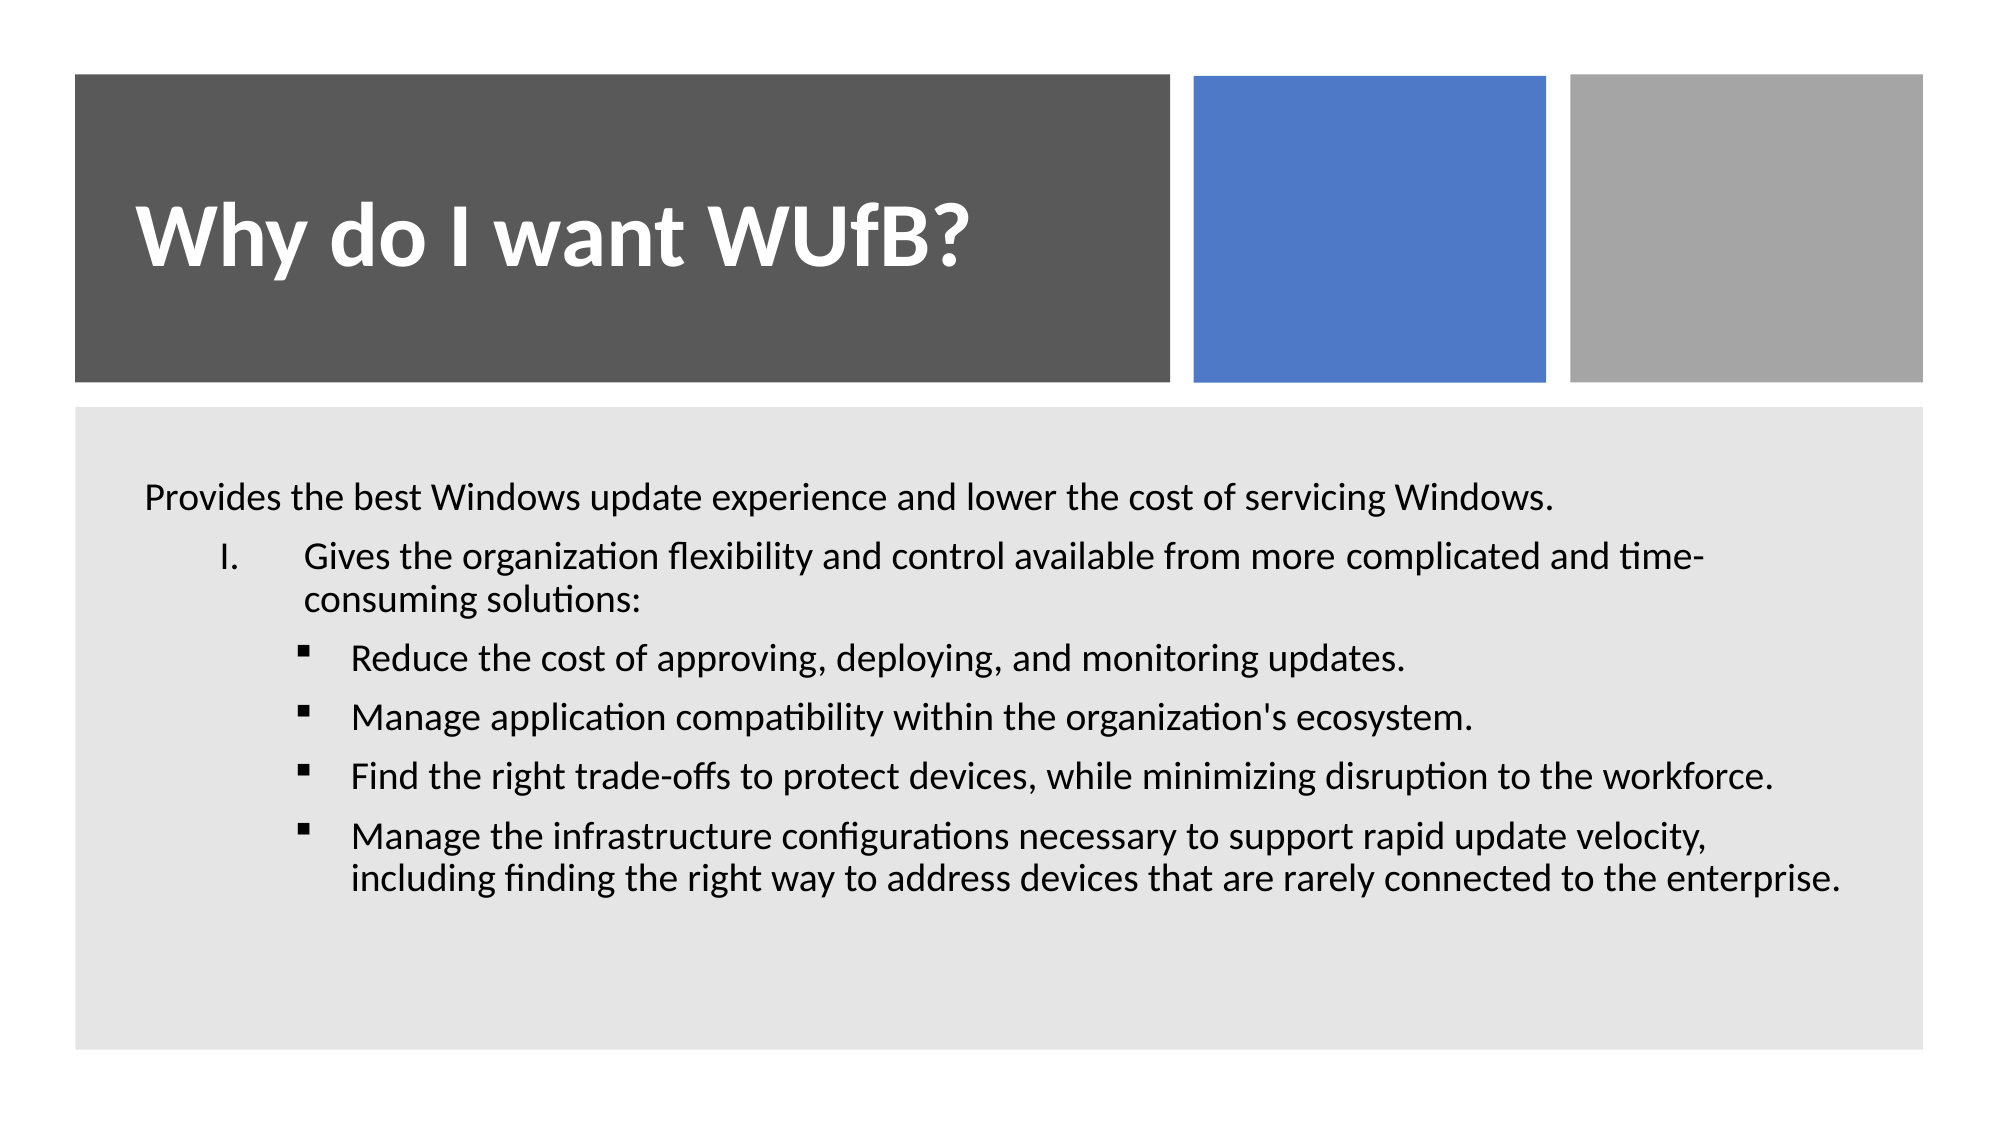

# Why do I want WUfB?

Provides the best Windows update experience and lower the cost of servicing Windows.
Gives the organization flexibility and control available from more complicated and time-consuming solutions:
Reduce the cost of approving, deploying, and monitoring updates.
Manage application compatibility within the organization's ecosystem.
Find the right trade-offs to protect devices, while minimizing disruption to the workforce.
Manage the infrastructure configurations necessary to support rapid update velocity, including finding the right way to address devices that are rarely connected to the enterprise.